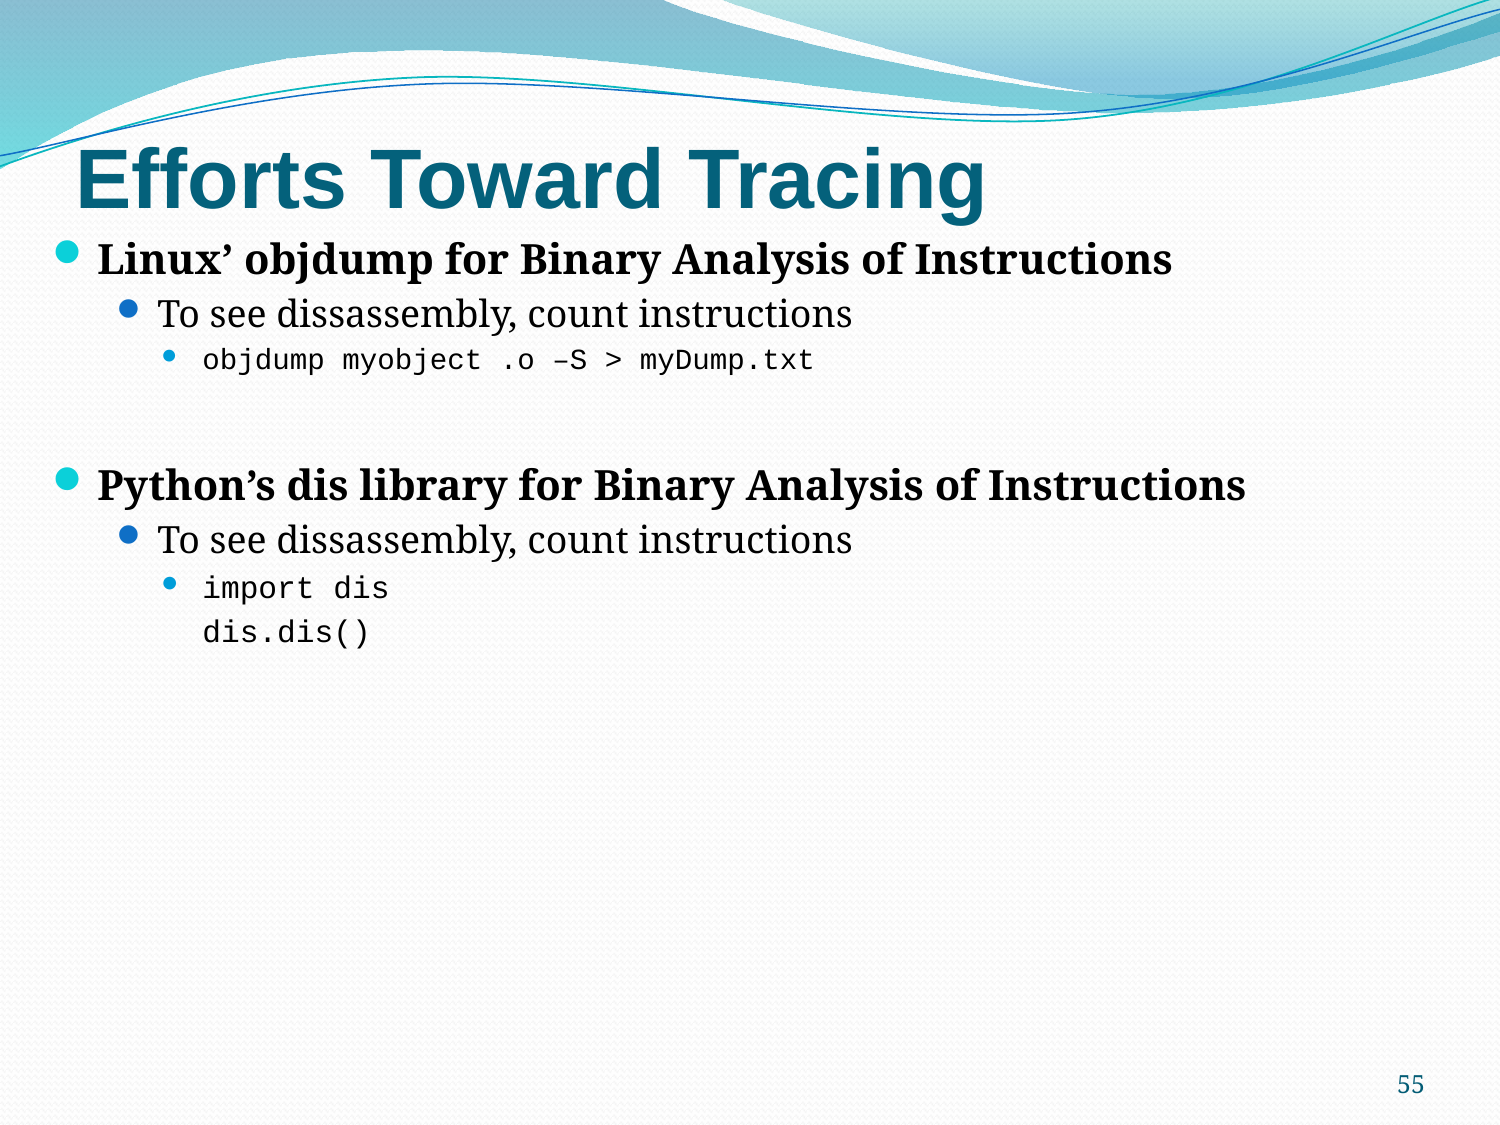

# Efforts Toward Tracing
Linux’ objdump for Binary Analysis of Instructions
To see dissassembly, count instructions
objdump myobject .o –S > myDump.txt

Python’s dis library for Binary Analysis of Instructions
To see dissassembly, count instructions
import dis
	dis.dis()

55